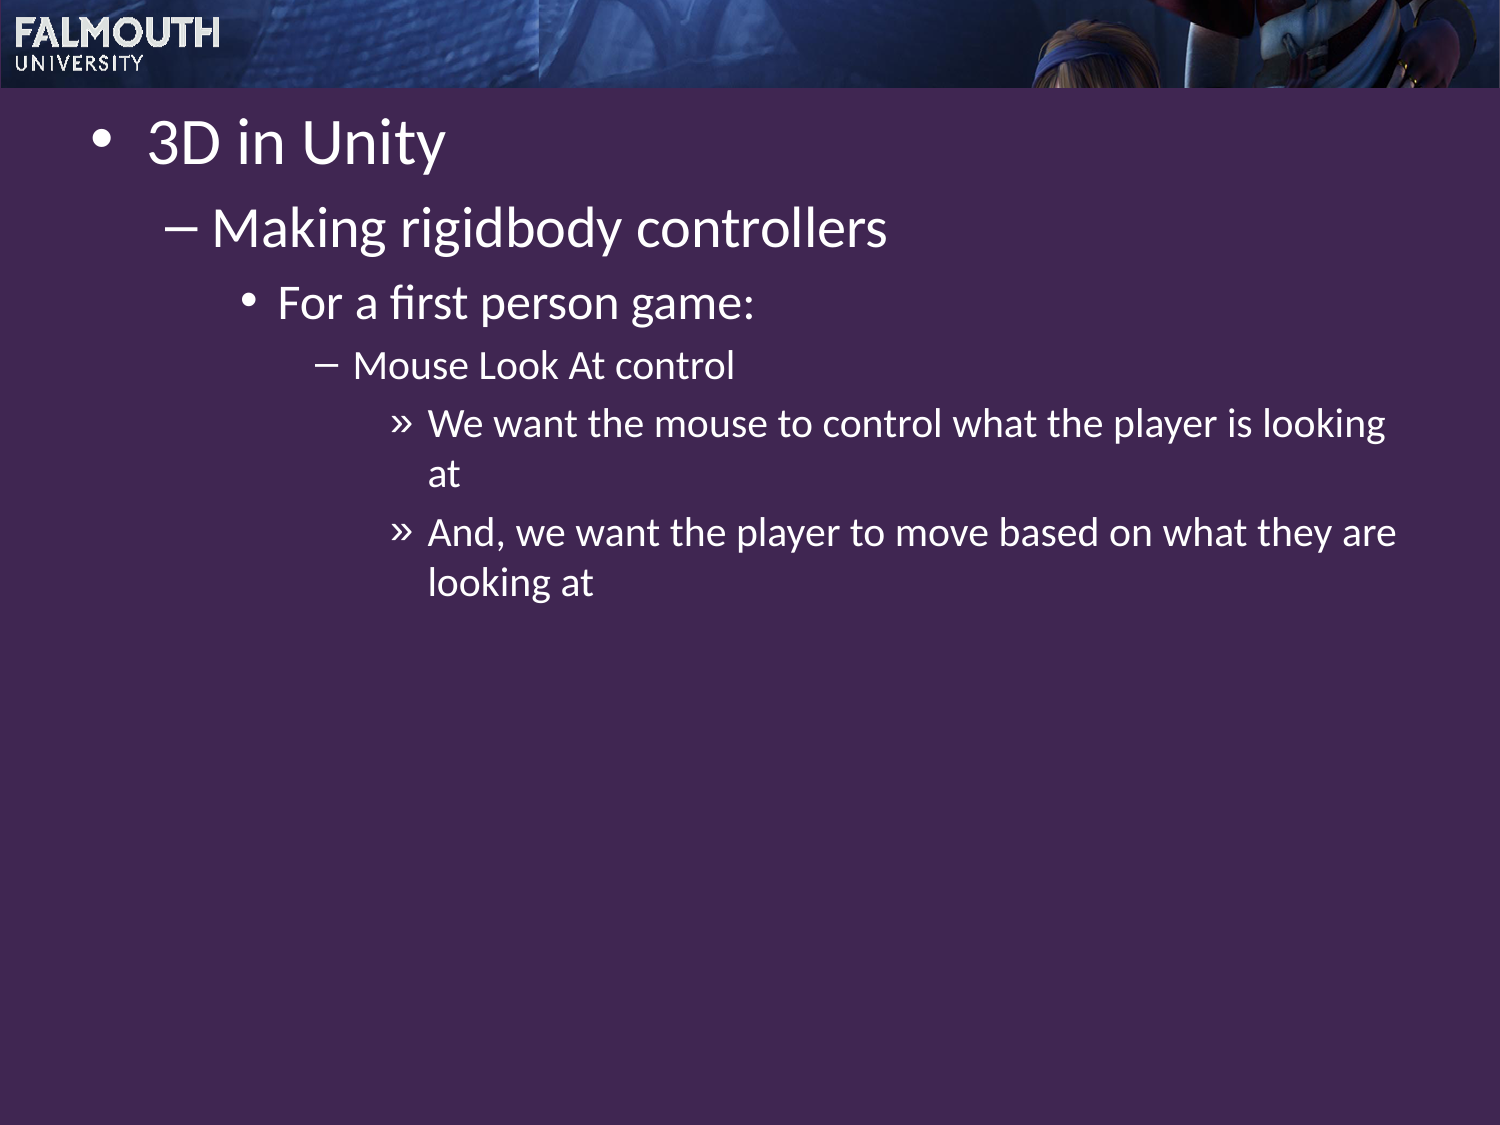

3D in Unity
Making rigidbody controllers
For a first person game:
Mouse Look At control
We want the mouse to control what the player is looking at
And, we want the player to move based on what they are looking at